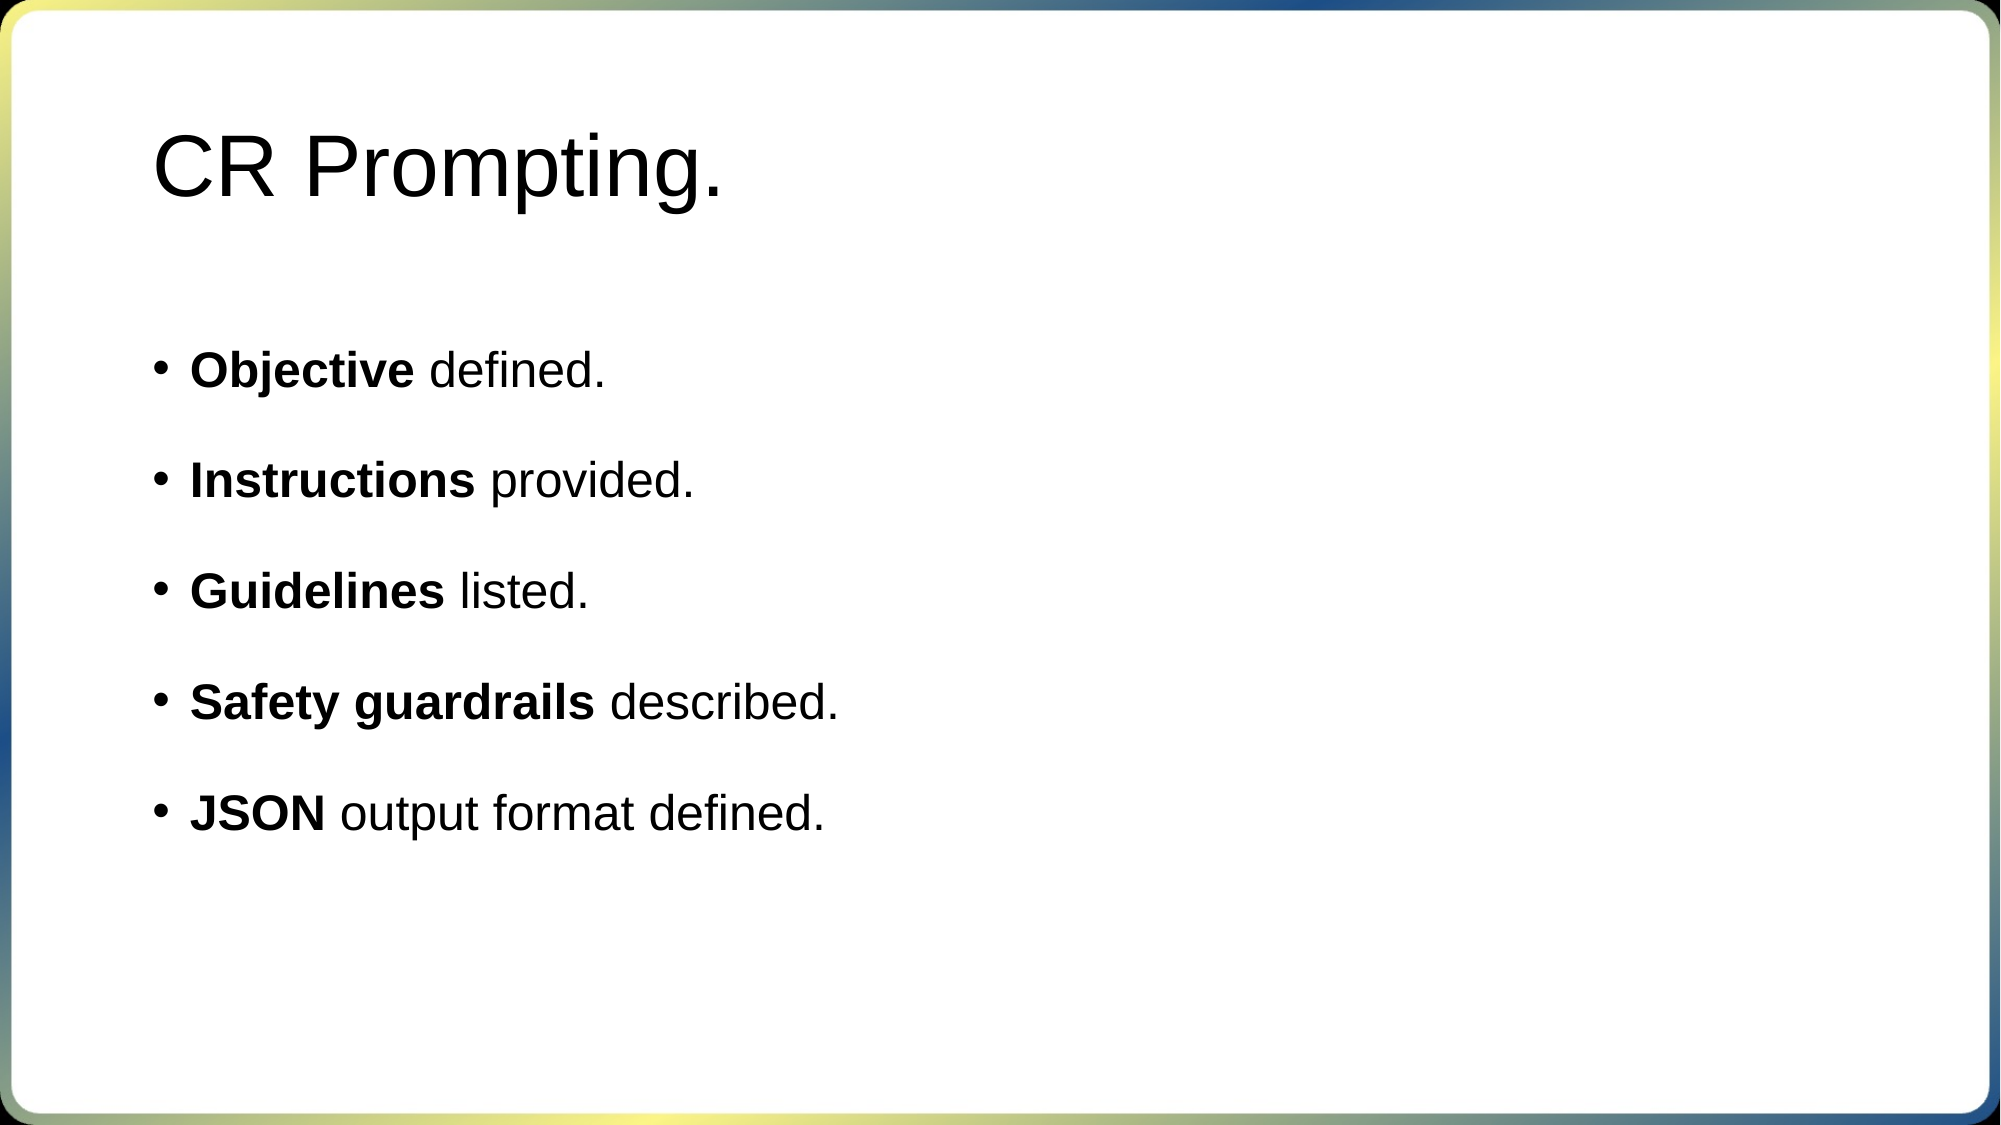

# CR Prompting.
Objective defined.
Instructions provided.
Guidelines listed.
Safety guardrails described.
JSON output format defined.